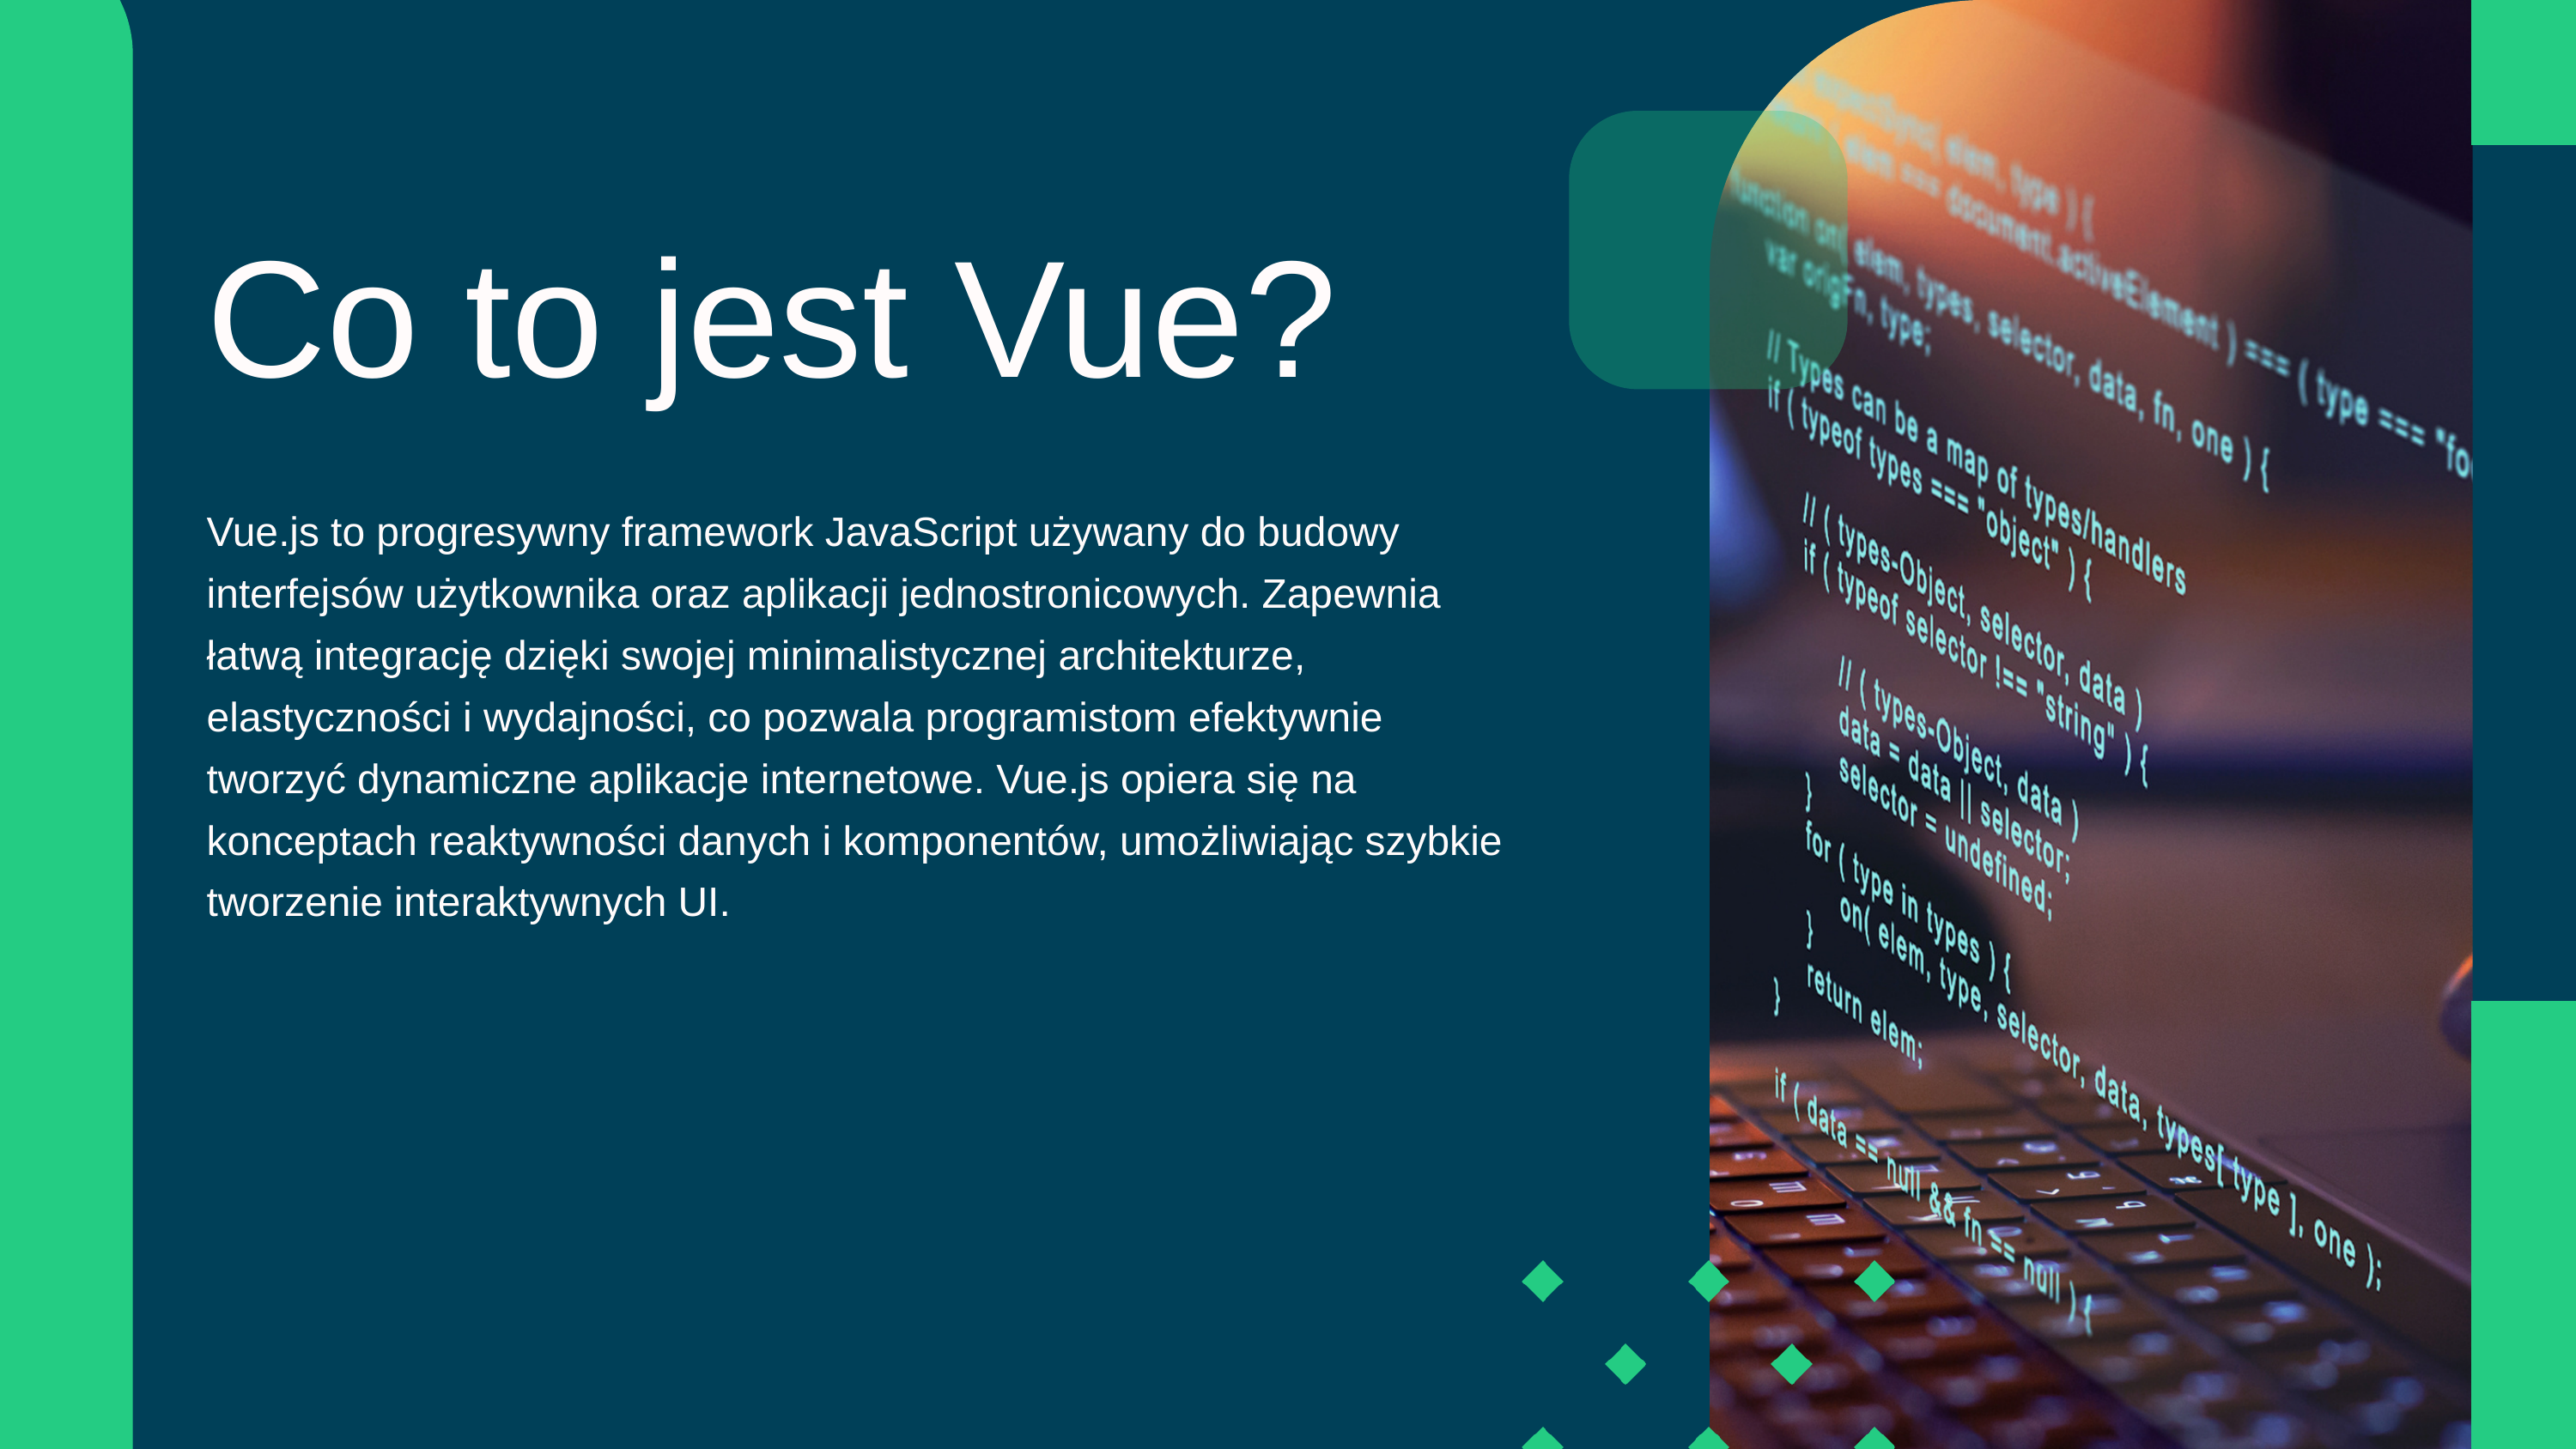

Co to jest Vue?
Vue.js to progresywny framework JavaScript używany do budowy interfejsów użytkownika oraz aplikacji jednostronicowych. Zapewnia łatwą integrację dzięki swojej minimalistycznej architekturze, elastyczności i wydajności, co pozwala programistom efektywnie tworzyć dynamiczne aplikacje internetowe. Vue.js opiera się na konceptach reaktywności danych i komponentów, umożliwiając szybkie tworzenie interaktywnych UI.